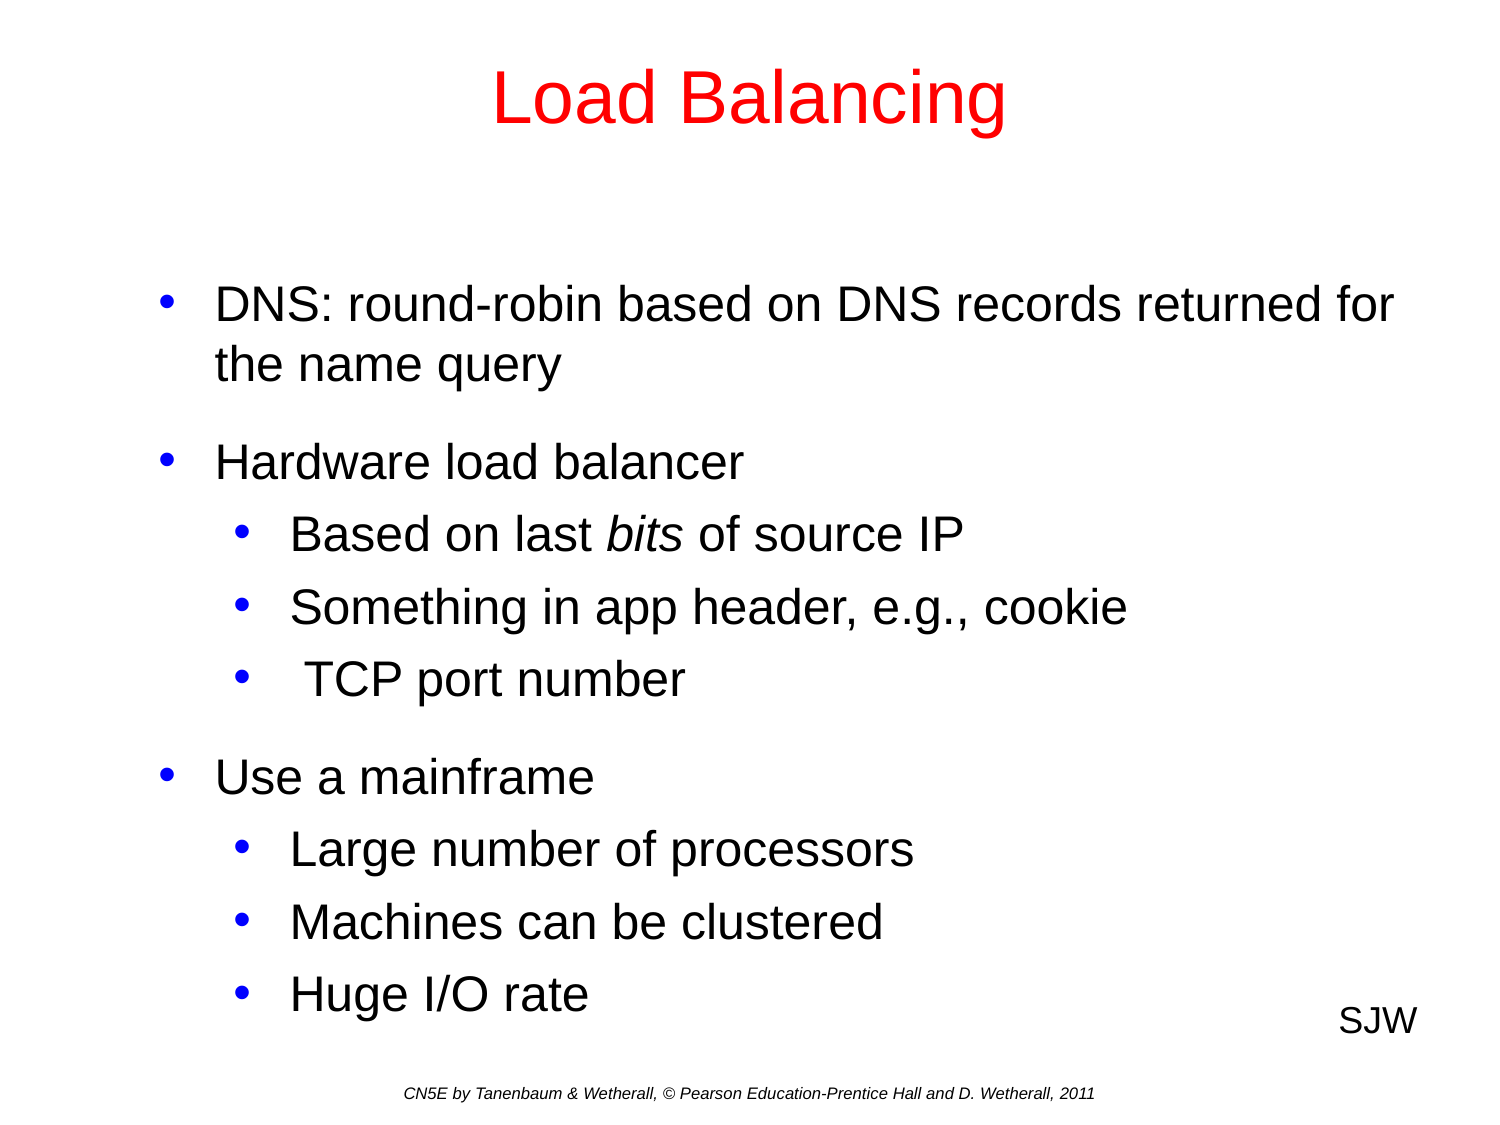

# Load Balancing
DNS: round-robin based on DNS records returned for the name query
Hardware load balancer
Based on last bits of source IP
Something in app header, e.g., cookie
 TCP port number
Use a mainframe
Large number of processors
Machines can be clustered
Huge I/O rate

SJW
CN5E by Tanenbaum & Wetherall, © Pearson Education-Prentice Hall and D. Wetherall, 2011